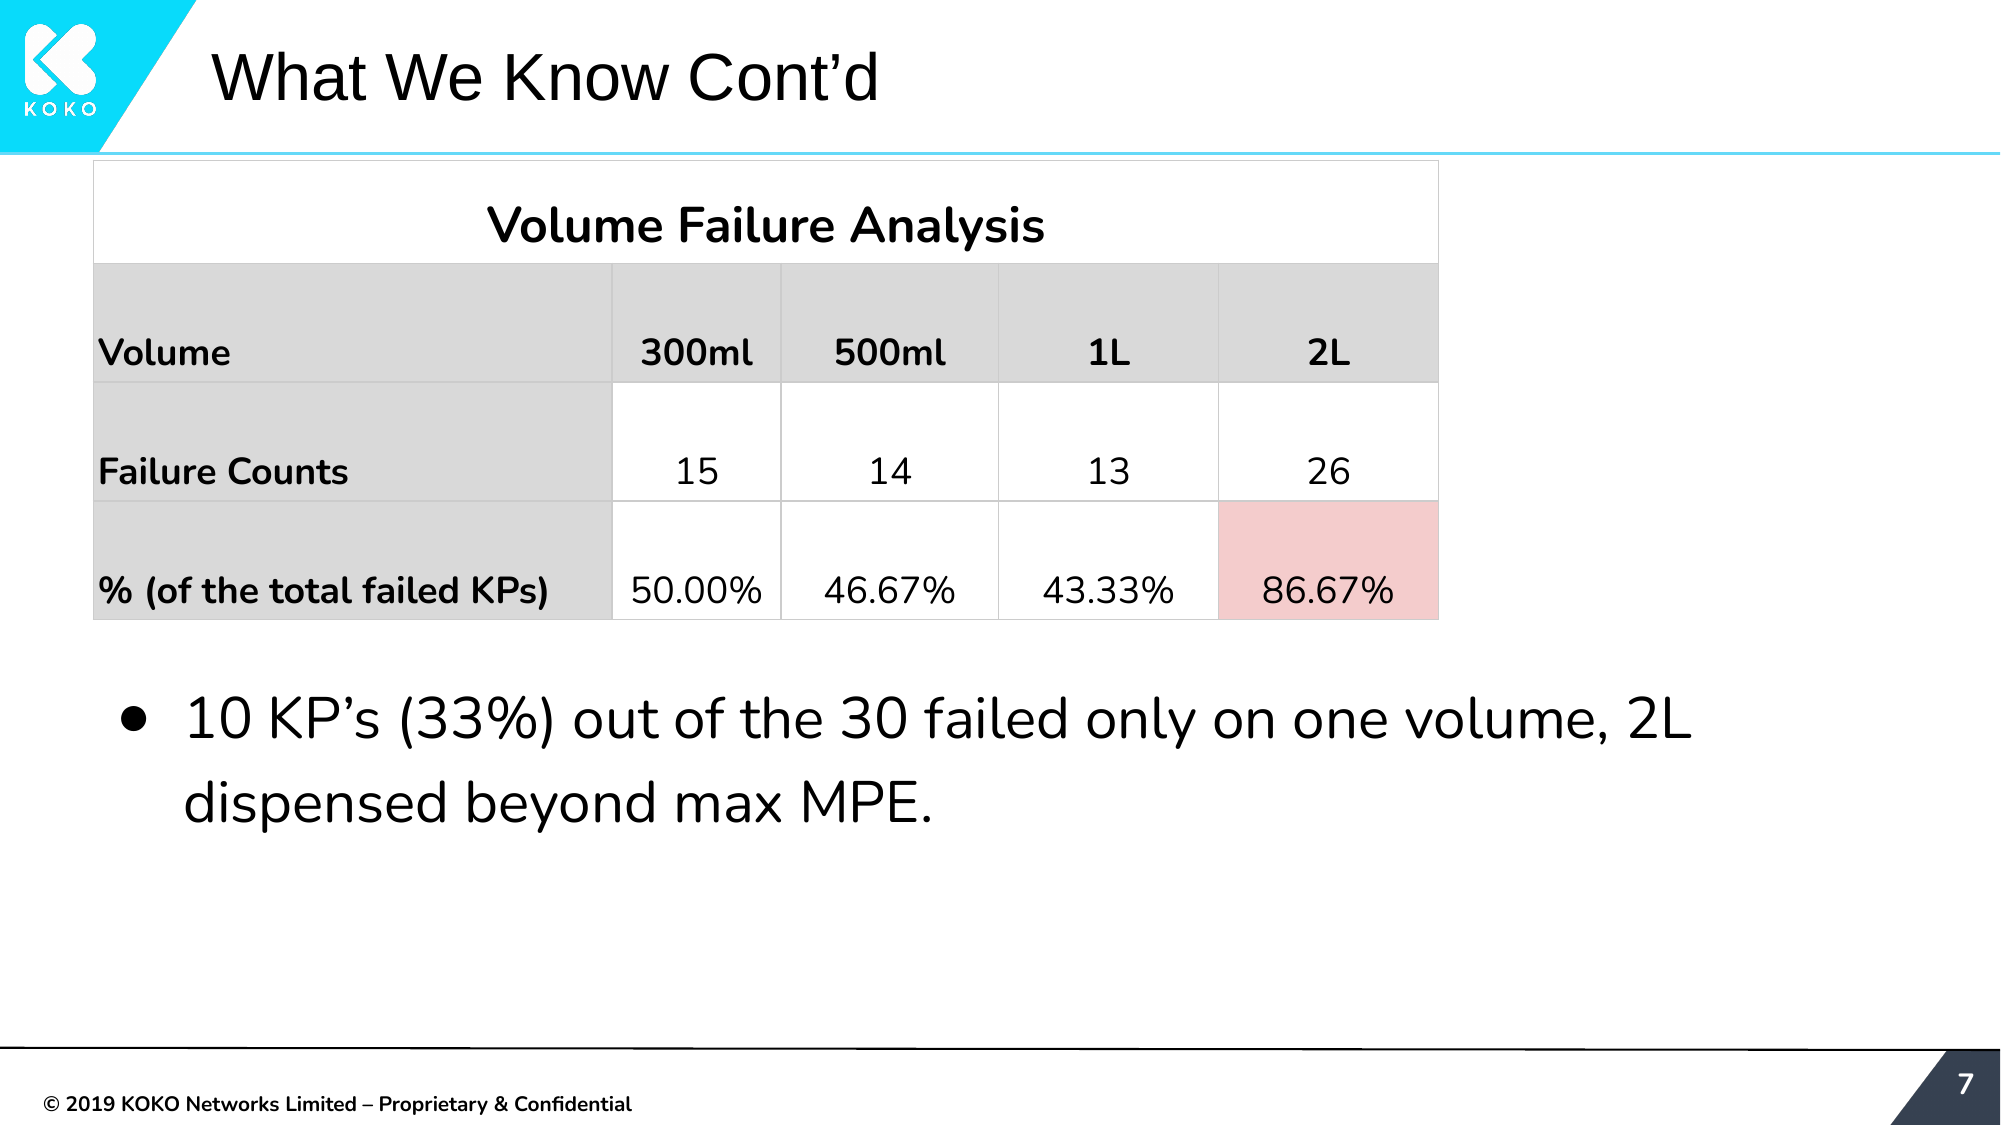

# What We Know Cont’d
| Volume Failure Analysis |  |  |  |  |
| --- | --- | --- | --- | --- |
| Volume | 300ml | 500ml | 1L | 2L |
| Failure Counts | 15 | 14 | 13 | 26 |
| % (of the total failed KPs) | 50.00% | 46.67% | 43.33% | 86.67% |
10 KP’s (33%) out of the 30 failed only on one volume, 2L dispensed beyond max MPE.
7